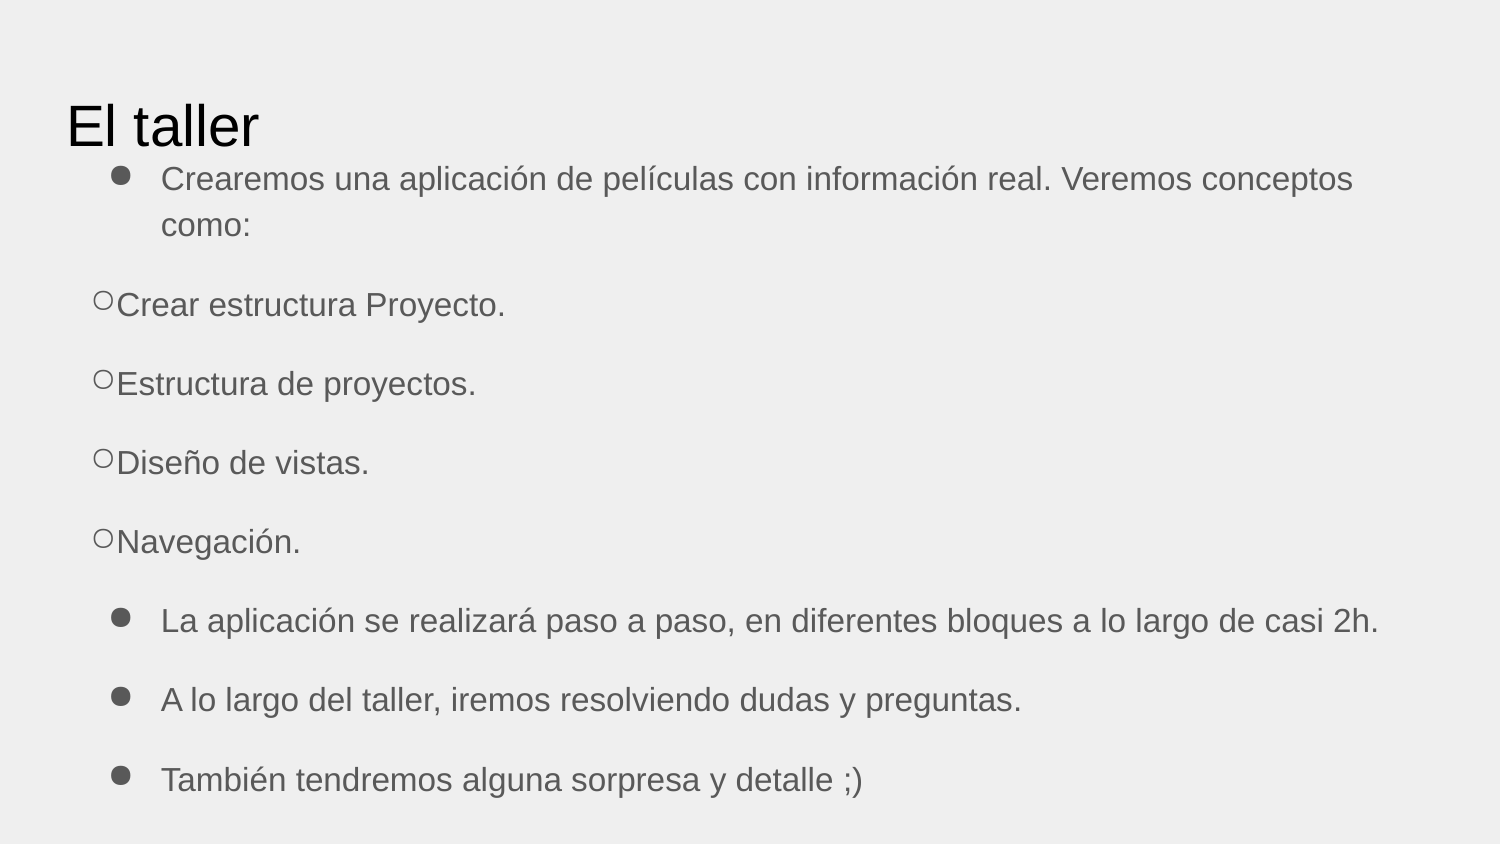

# El taller
Crearemos una aplicación de películas con información real. Veremos conceptos como:
Crear estructura Proyecto.
Estructura de proyectos.
Diseño de vistas.
Navegación.
La aplicación se realizará paso a paso, en diferentes bloques a lo largo de casi 2h.
A lo largo del taller, iremos resolviendo dudas y preguntas.
También tendremos alguna sorpresa y detalle ;)